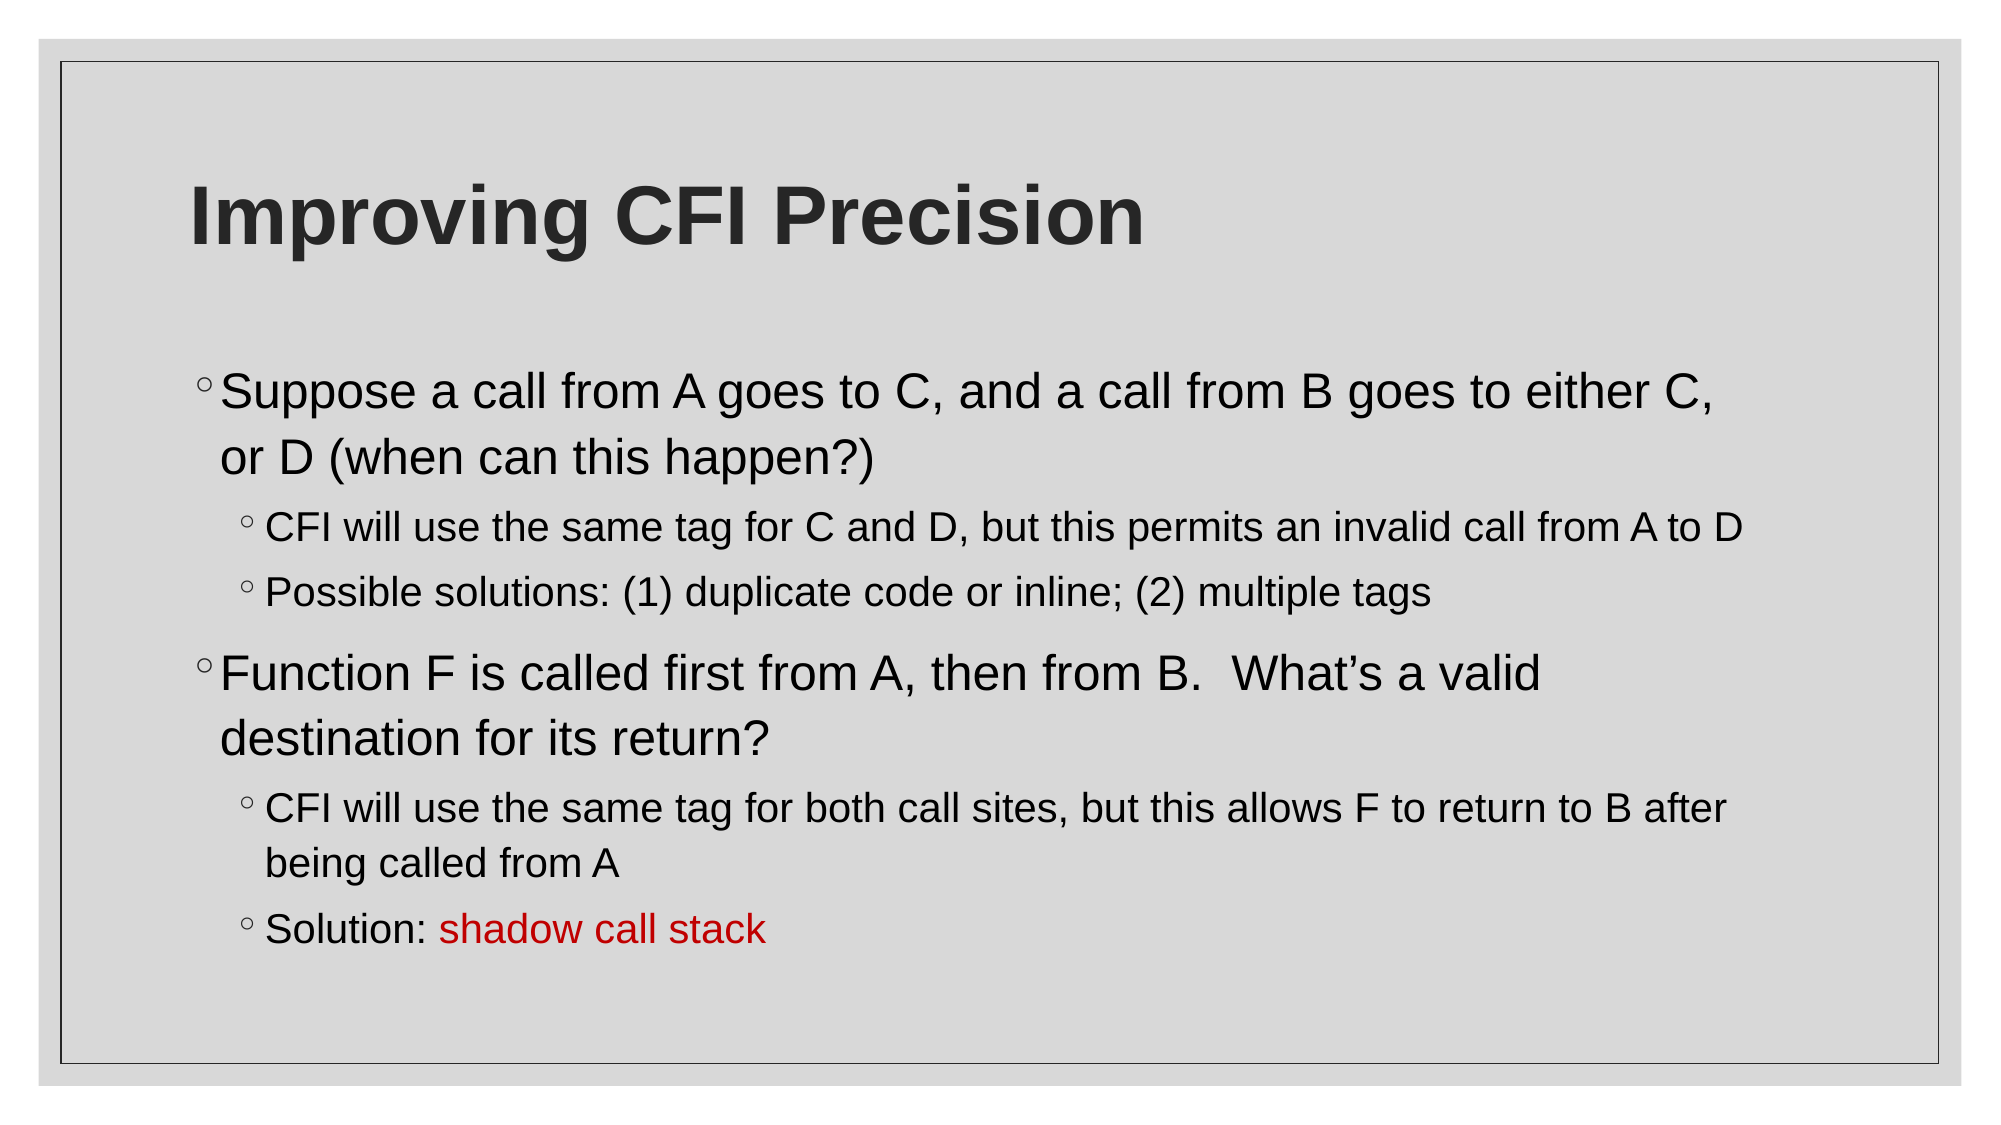

# Improving CFI Precision
Suppose a call from A goes to C, and a call from B goes to either C, or D (when can this happen?)
CFI will use the same tag for C and D, but this permits an invalid call from A to D
Possible solutions: (1) duplicate code or inline; (2) multiple tags
Function F is called first from A, then from B.  What’s a valid destination for its return?
CFI will use the same tag for both call sites, but this allows F to return to B after being called from A
Solution: shadow call stack